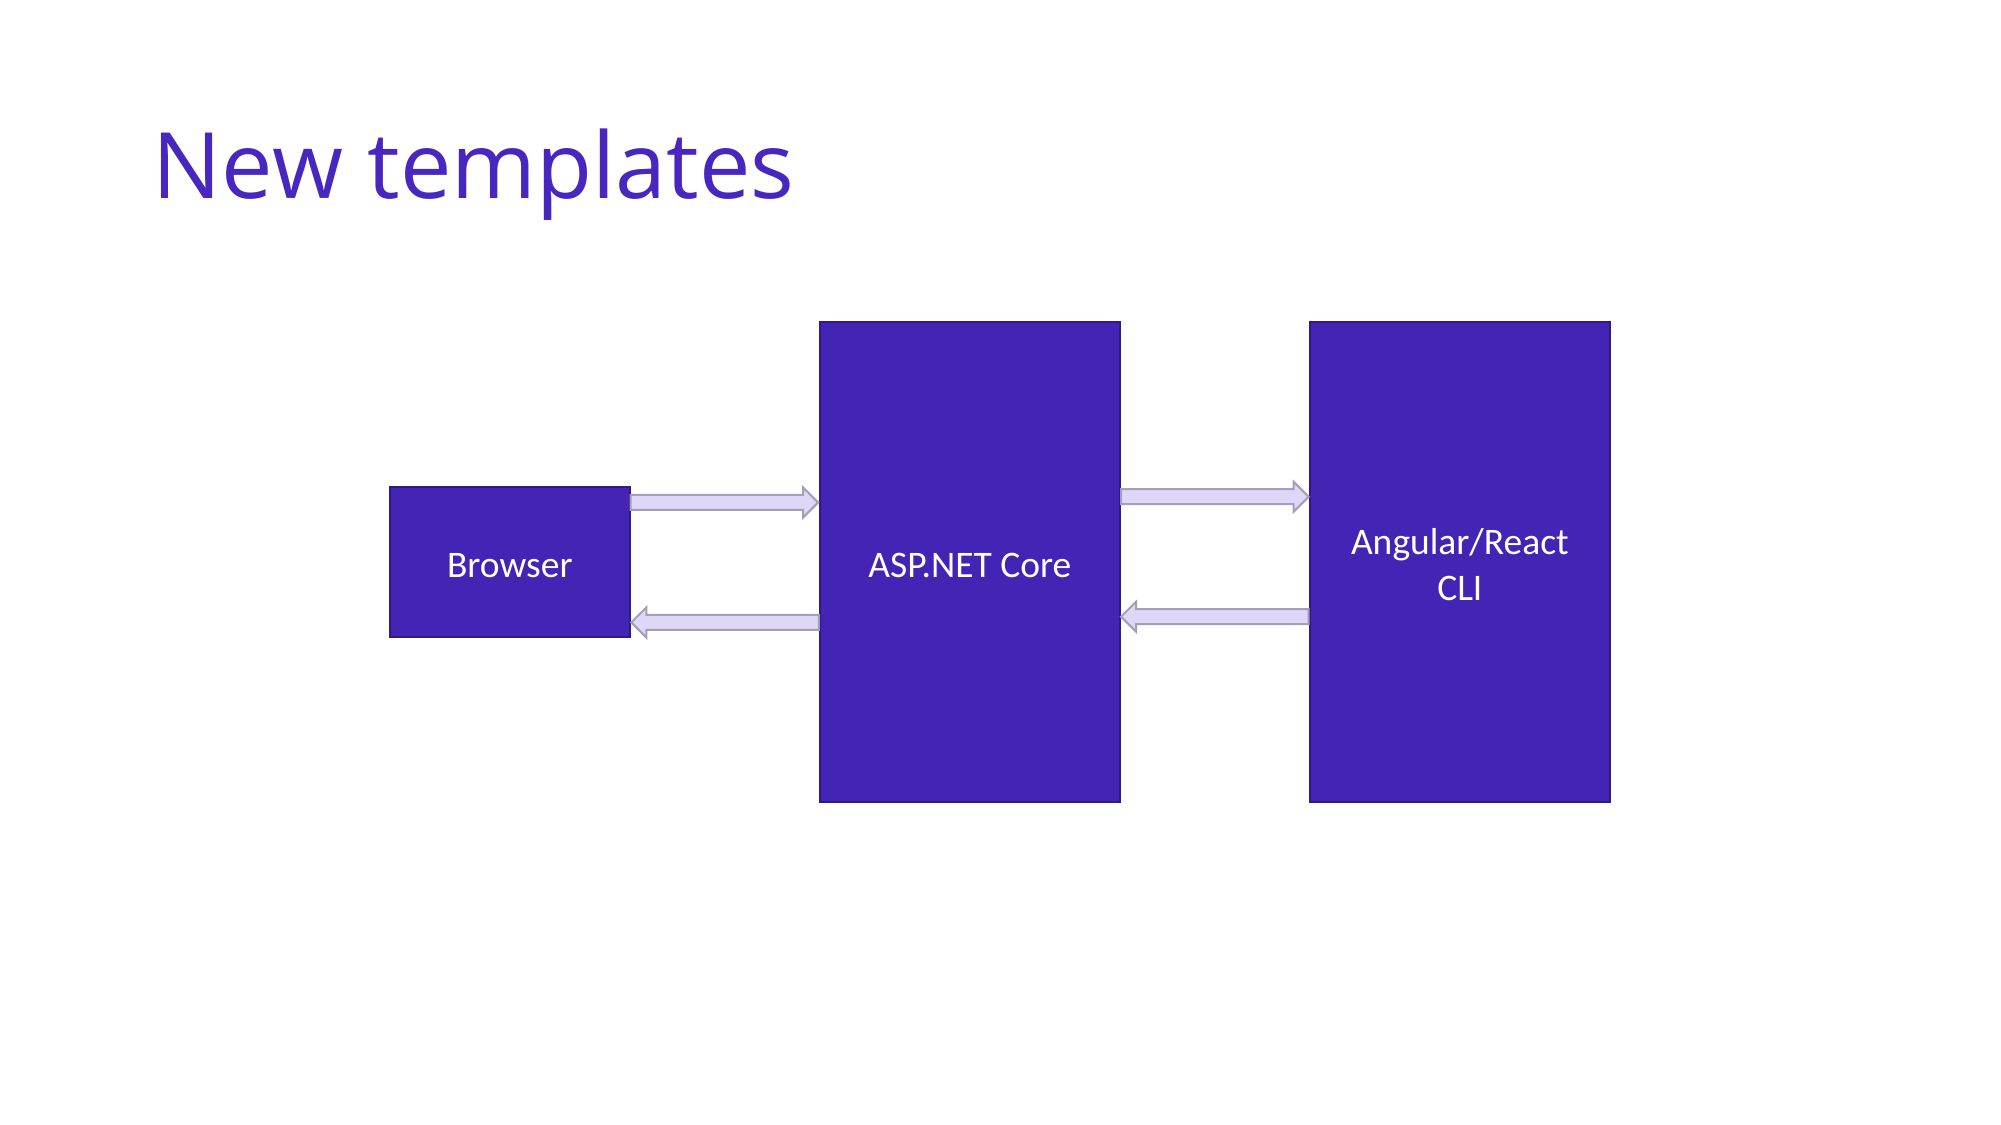

# New templates
ASP.NET Core
Angular/React CLI

Browser